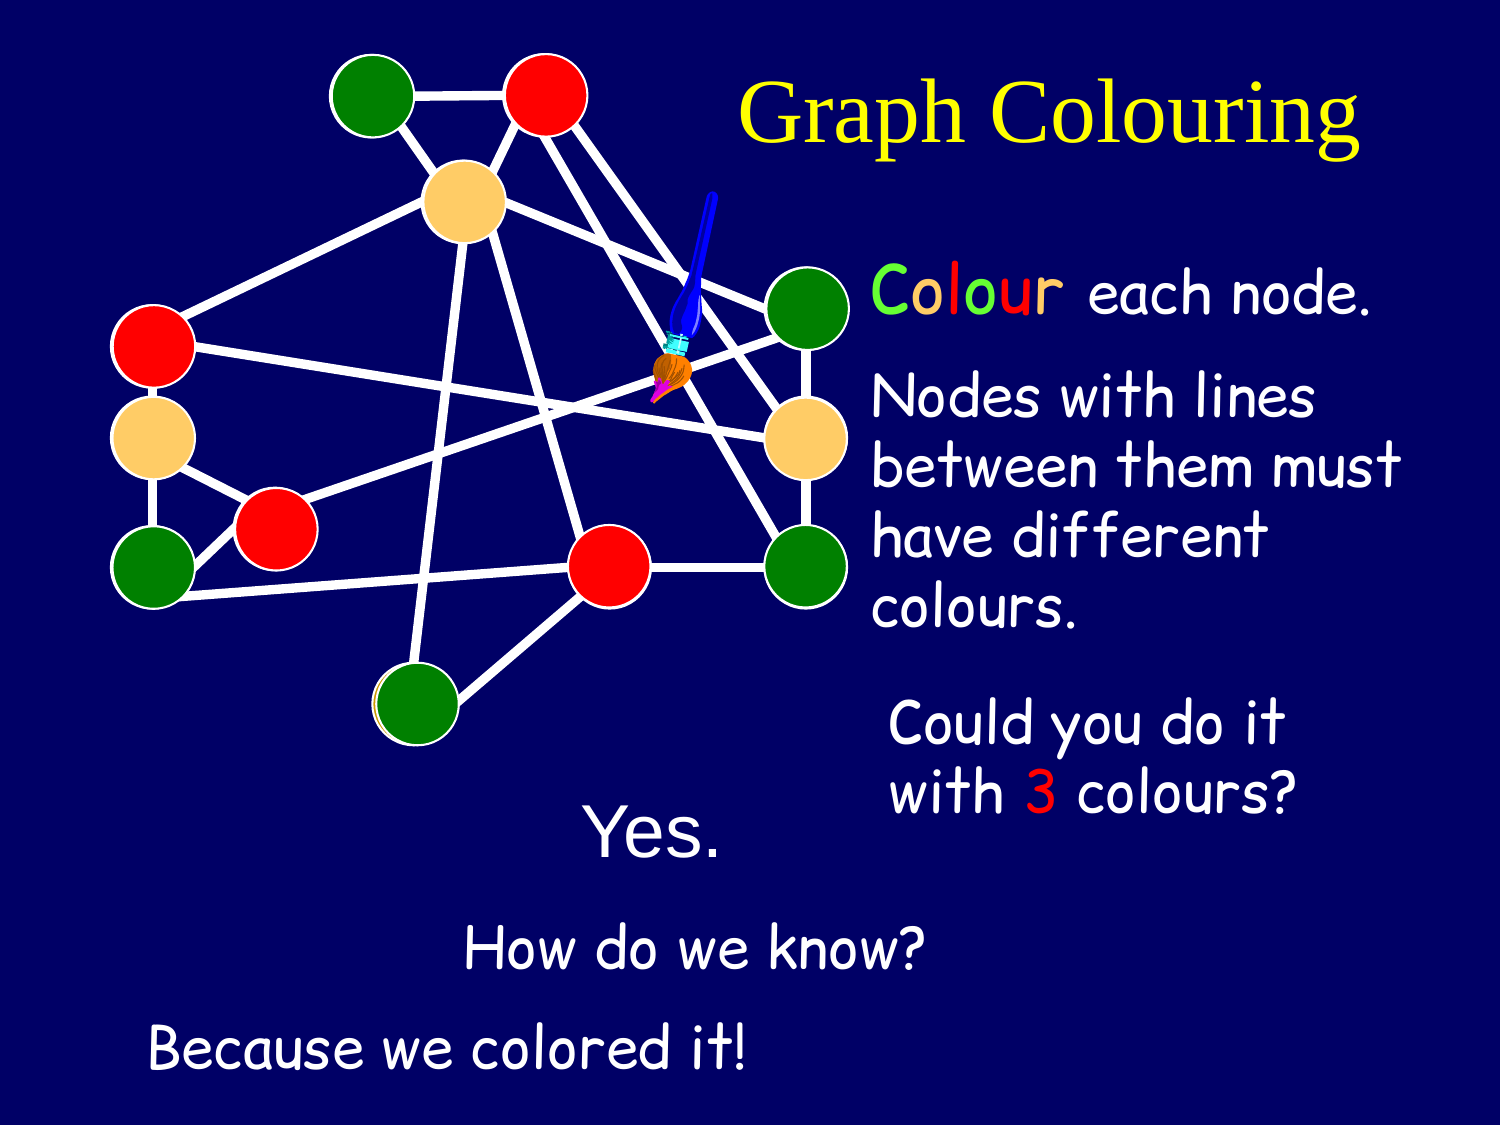

Graph Colouring

Because we colored it!

Colour each node.
Nodes with lines between them must have different colours.

Could you do it
with 3 colours?
Yes.
How do we know?